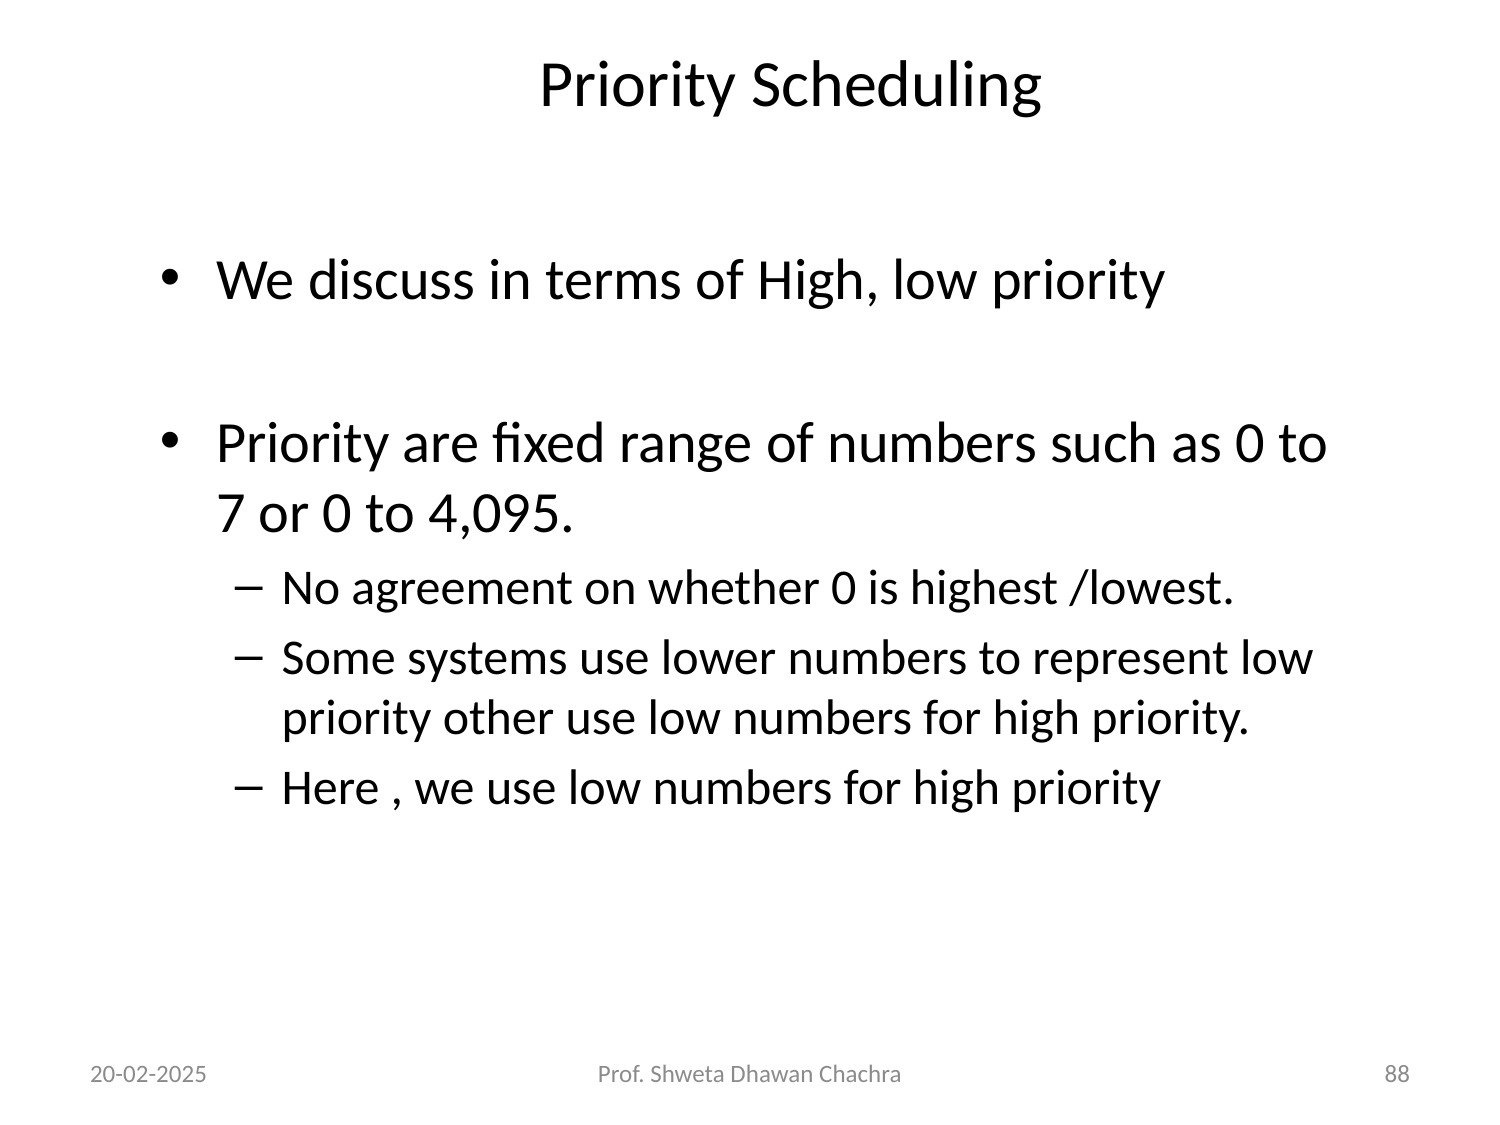

# Priority Scheduling

We discuss in terms of High, low priority

Priority are fixed range of numbers such as 0 to 7 or 0 to 4,095.
No agreement on whether 0 is highest /lowest.
Some systems use lower numbers to represent low priority other use low numbers for high priority.
Here , we use low numbers for high priority

20-02-2025
Prof. Shweta Dhawan Chachra
88